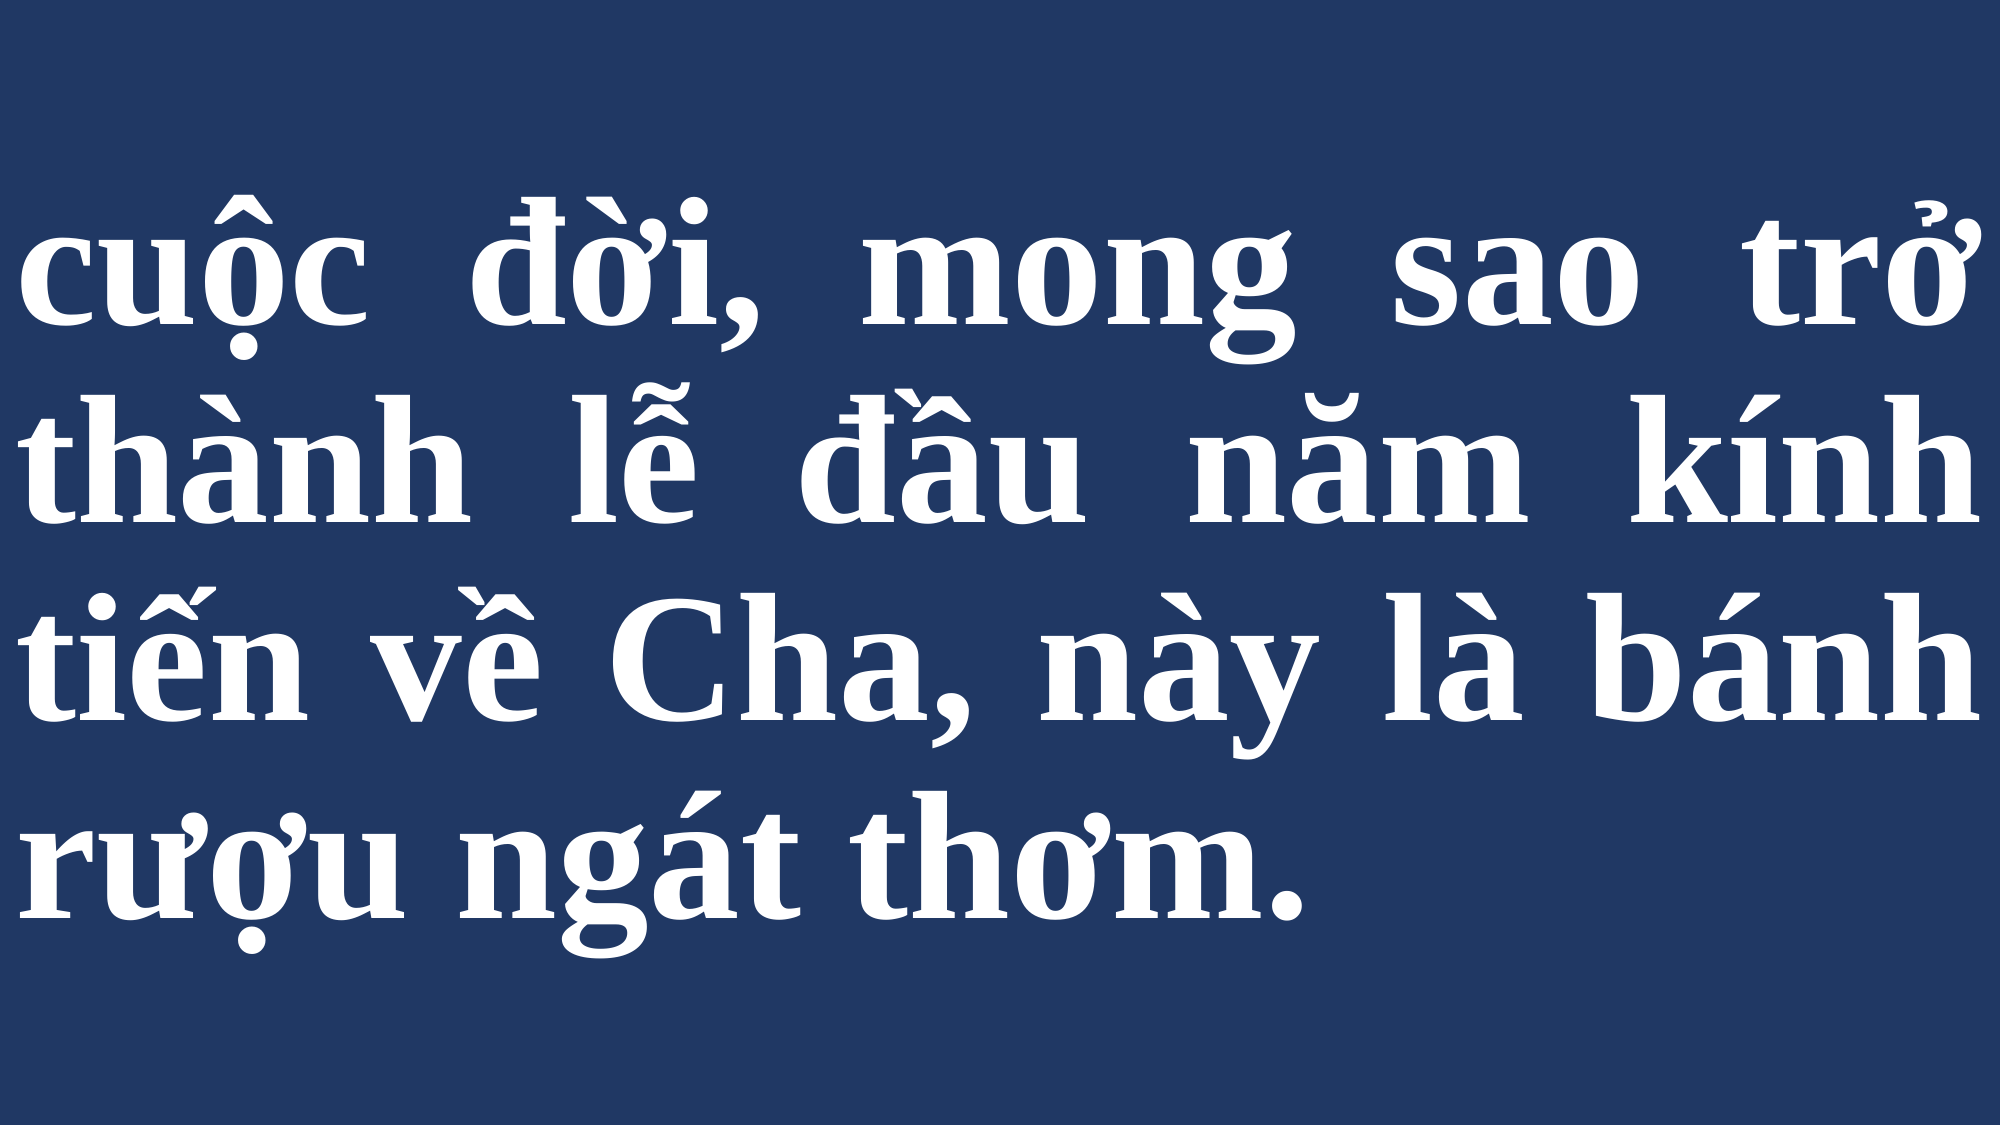

# cuộc đời, mong sao trở thành lễ đầu năm kính tiến về Cha, này là bánh rượu ngát thơm.